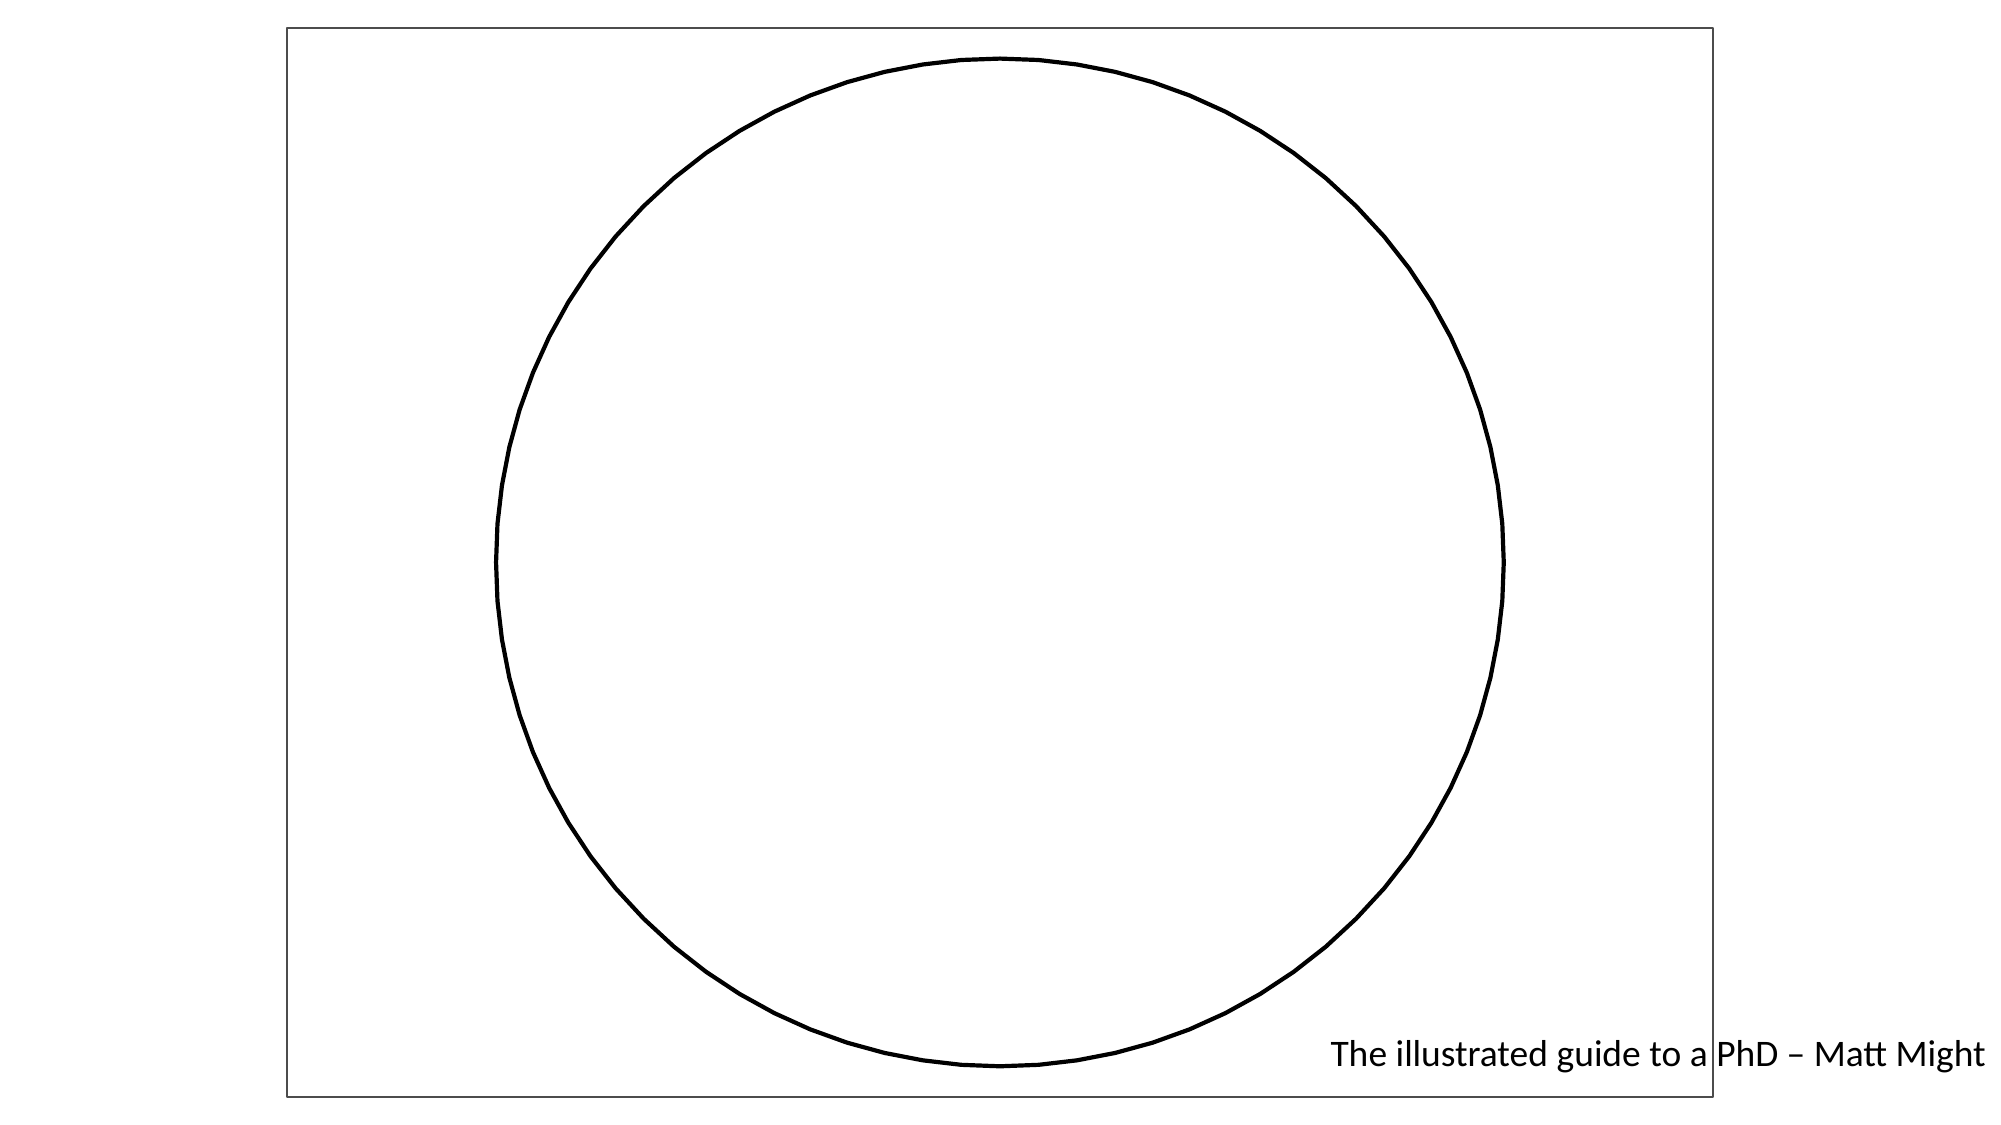

The illustrated guide to a PhD – Matt Might